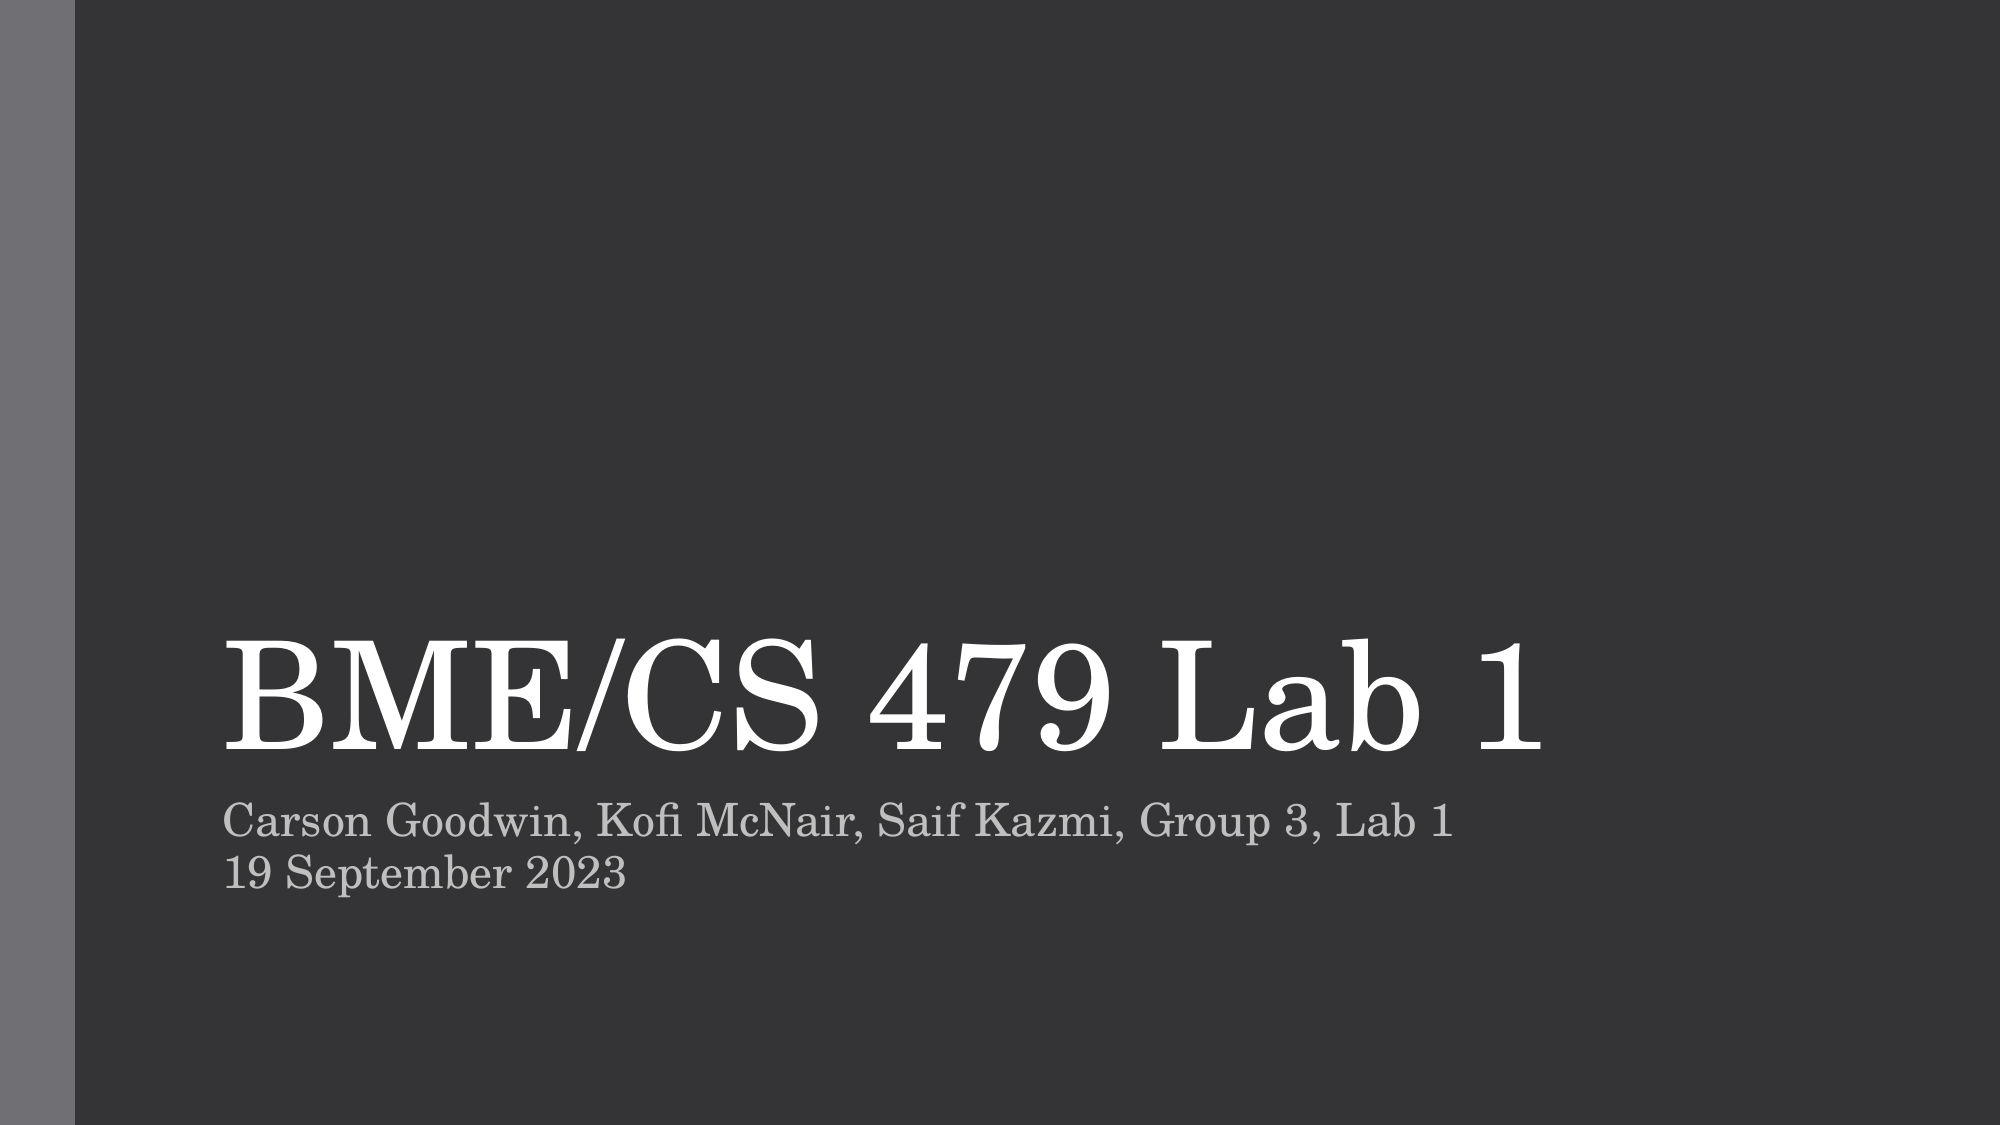

# BME/CS 479 Lab 1
Carson Goodwin, Kofi McNair, Saif Kazmi, Group 3, Lab 1
19 September 2023